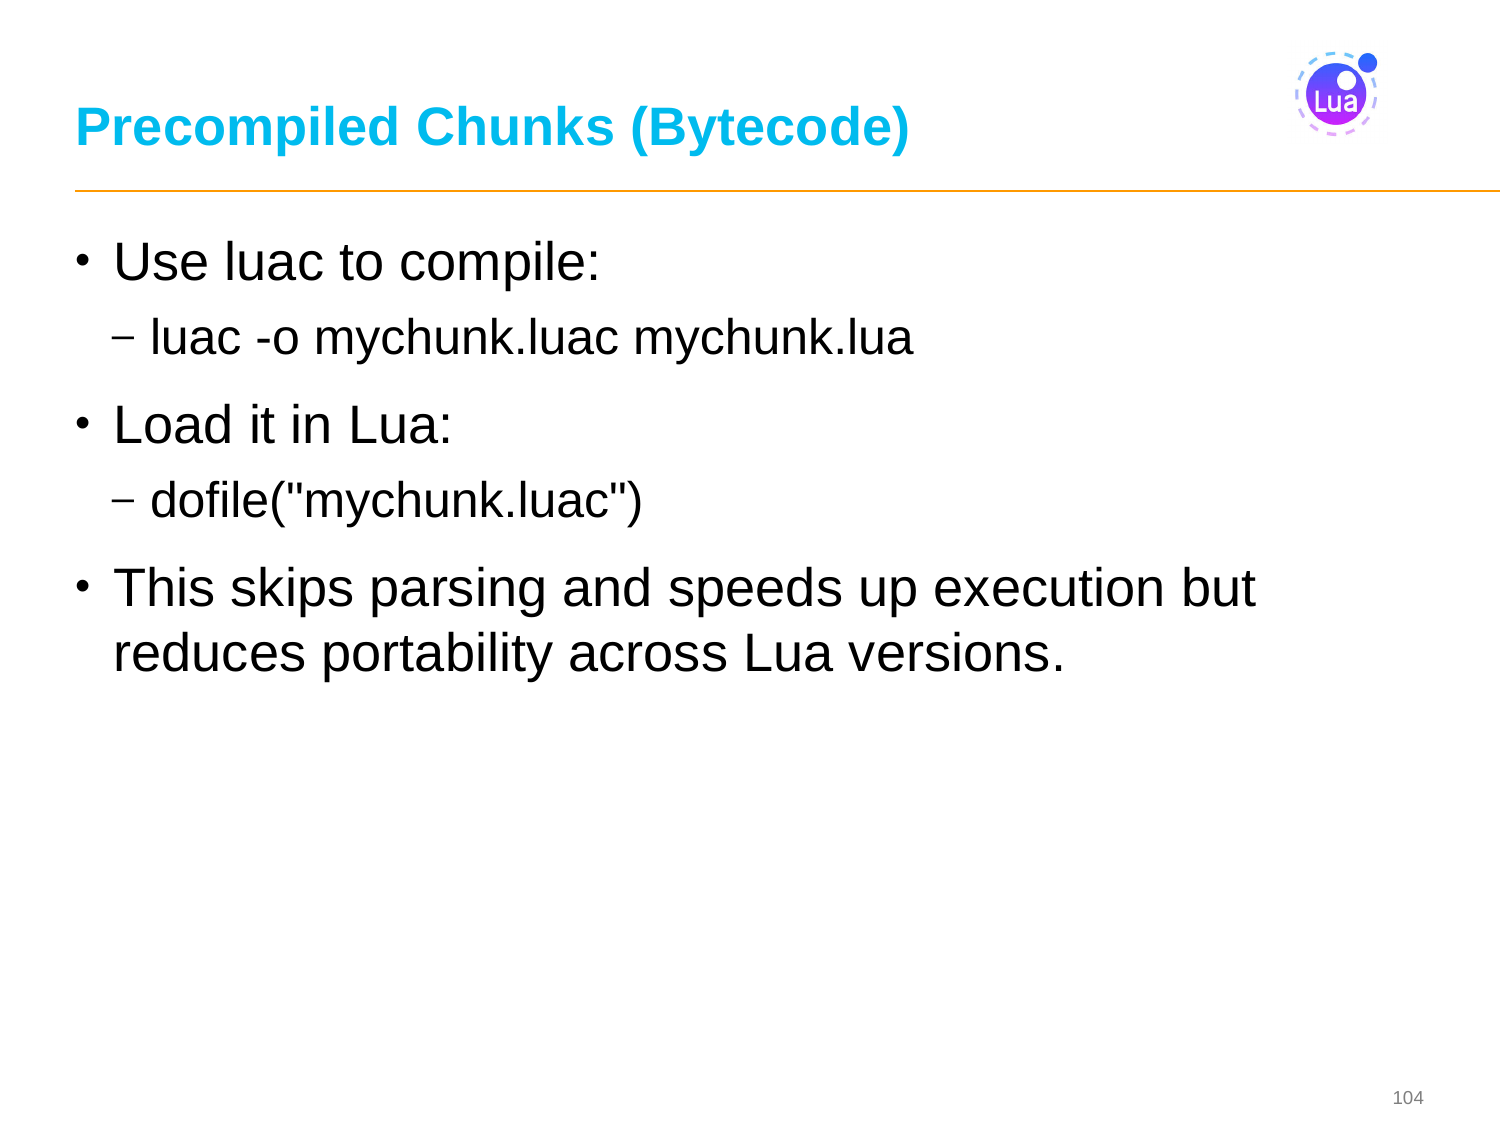

# Precompiled Chunks (Bytecode)
Use luac to compile:
luac -o mychunk.luac mychunk.lua
Load it in Lua:
dofile("mychunk.luac")
This skips parsing and speeds up execution but reduces portability across Lua versions.